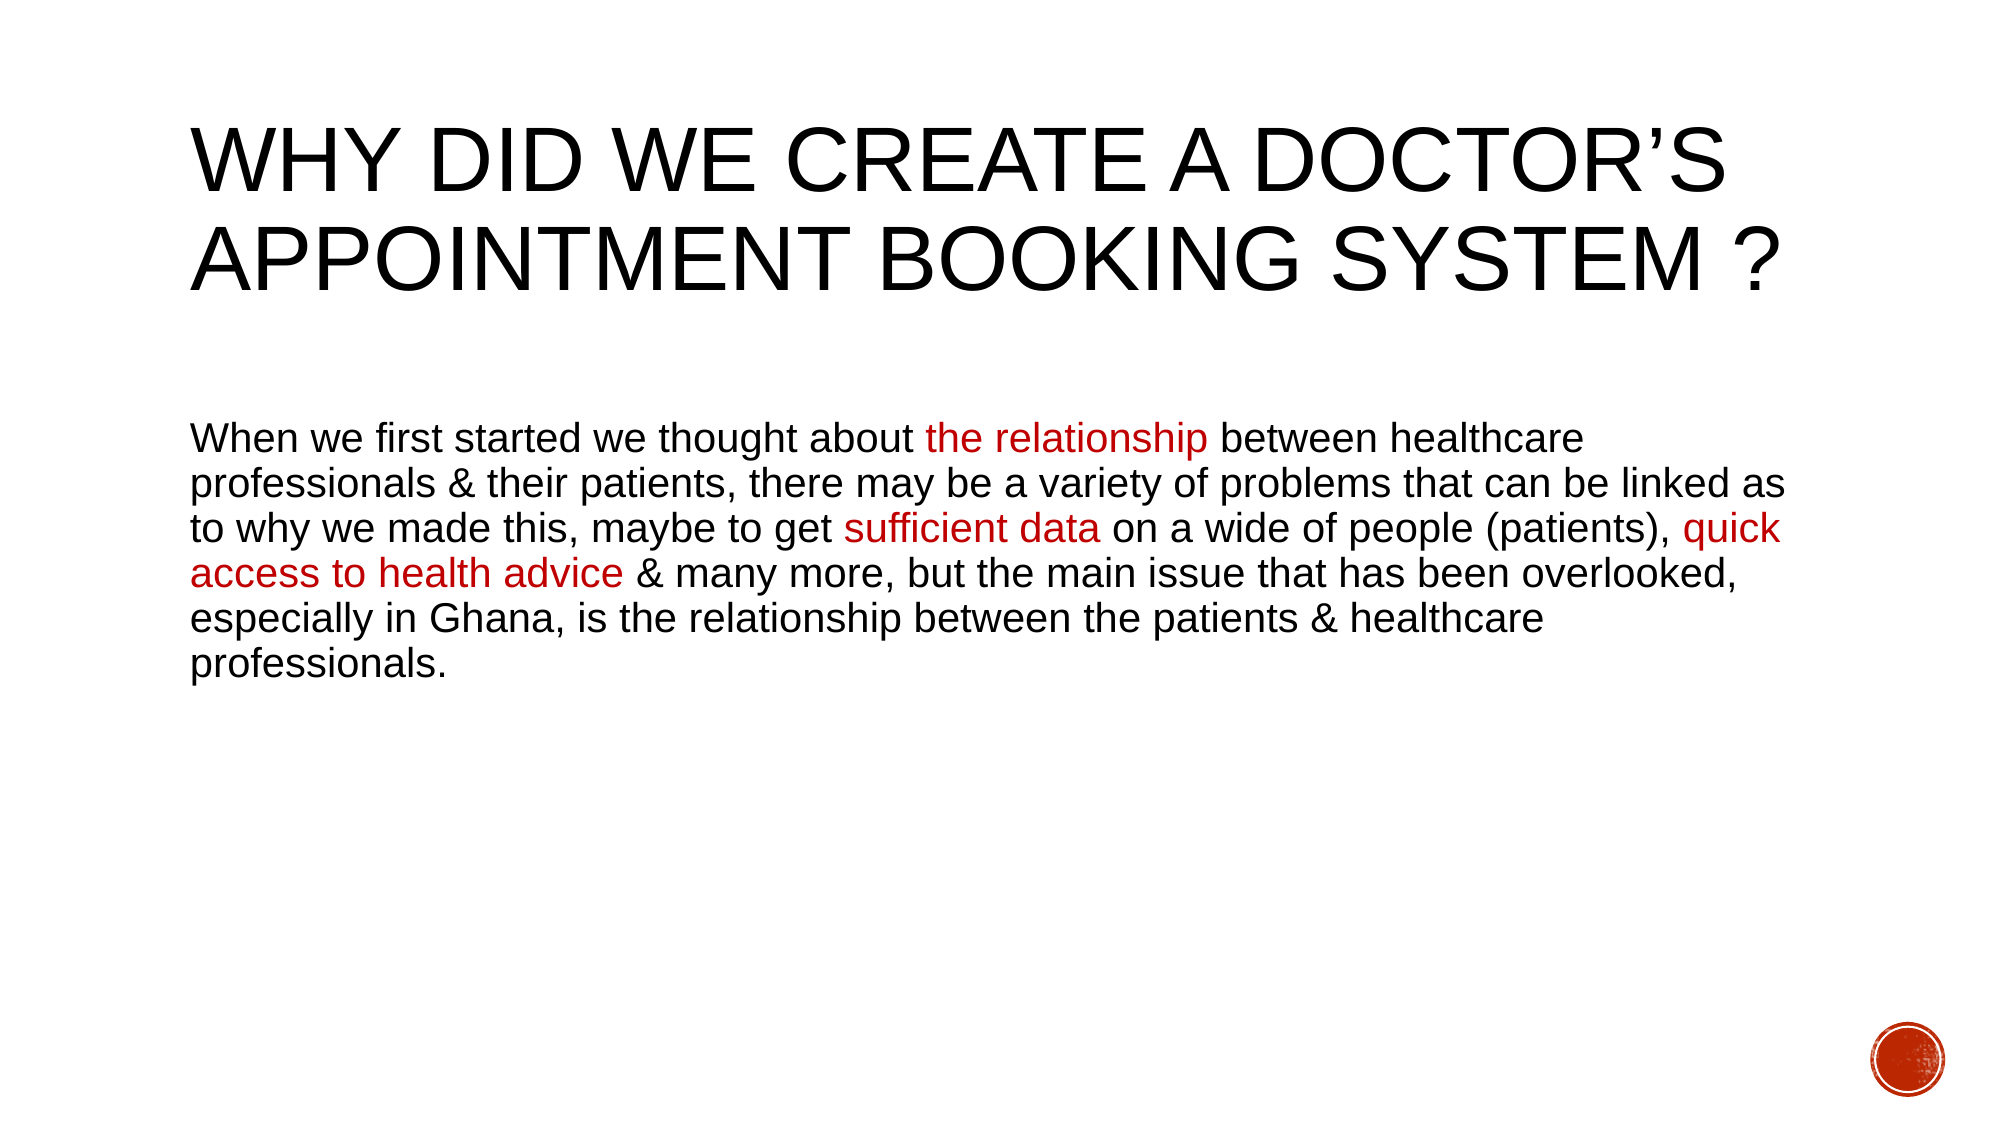

# Why did we create a doctor’s appointment booking system ?
When we first started we thought about the relationship between healthcare professionals & their patients, there may be a variety of problems that can be linked as to why we made this, maybe to get sufficient data on a wide of people (patients), quick access to health advice & many more, but the main issue that has been overlooked, especially in Ghana, is the relationship between the patients & healthcare professionals.